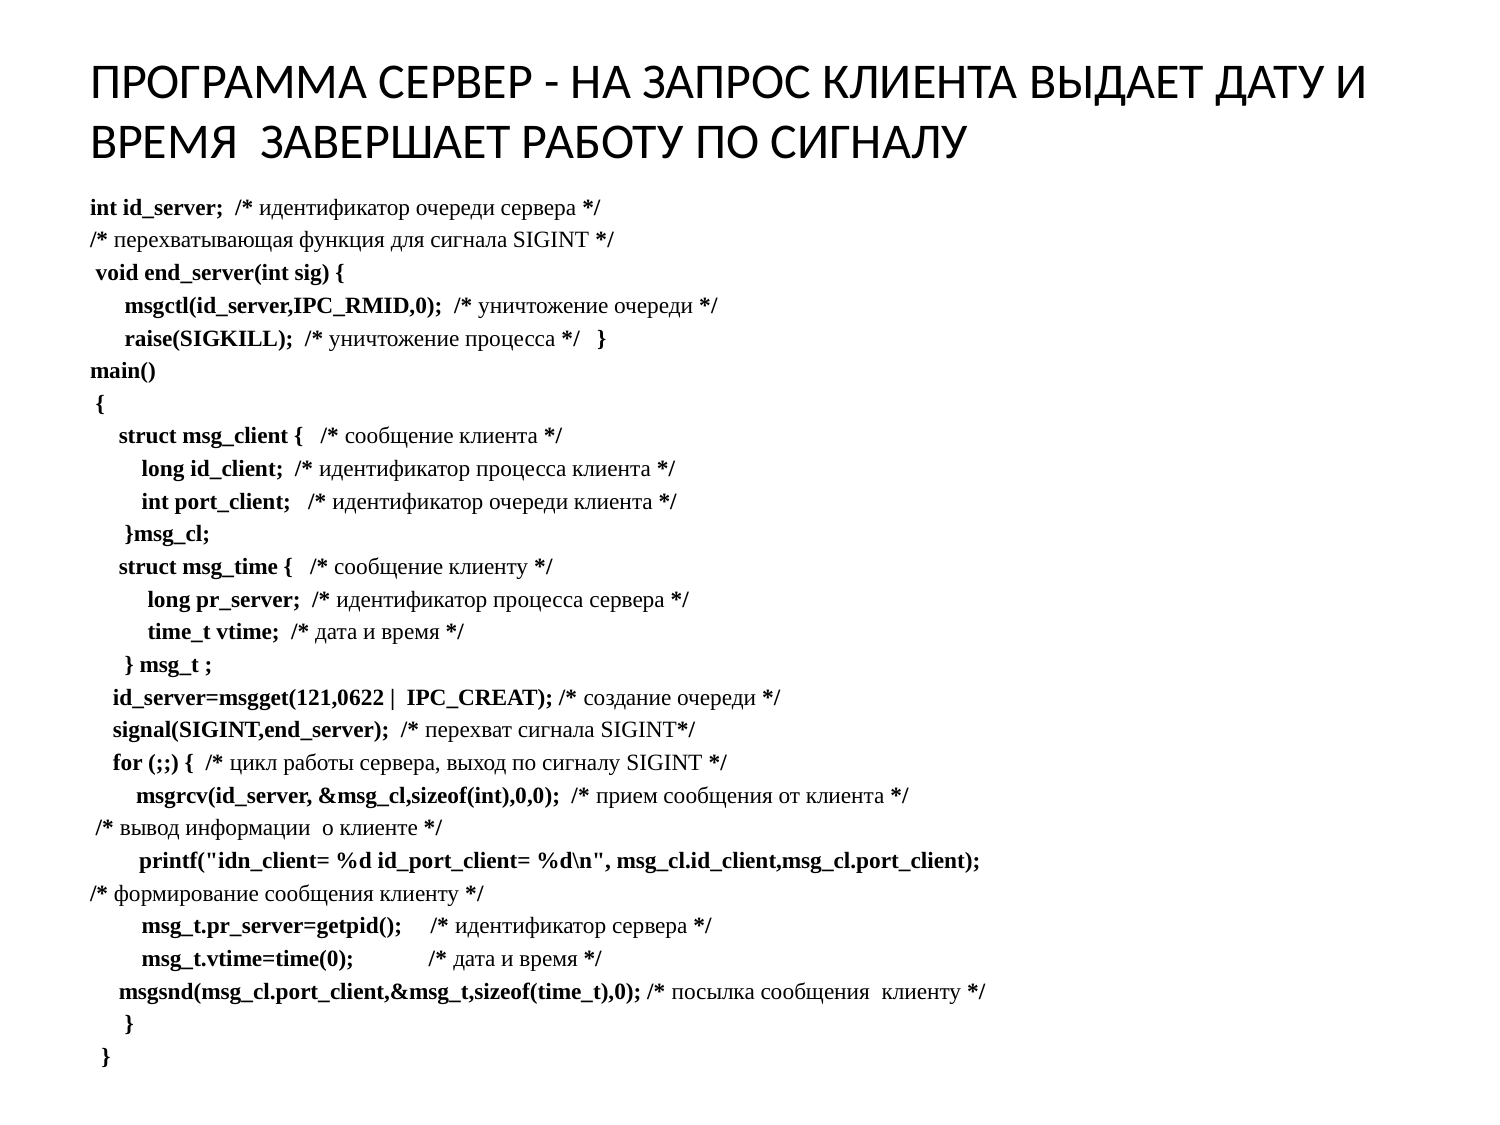

# ПРОГРАММА СЕРВЕР - НА ЗАПРОС КЛИЕНТА ВЫДАЕТ ДАТУ И ВРЕМЯ  ЗАВЕРШАЕТ РАБОТУ ПО СИГНАЛУ
int id_server;  /* идентификатор очереди сервера */
/* перехватывающая функция для сигнала SIGINT */
 void end_server(int sig) {
      msgctl(id_server,IPC_RMID,0);  /* уничтожение очереди */
      raise(SIGKILL);  /* уничтожение процесса */   }
main()
 {
     struct msg_client {   /* сообщение клиента */
         long id_client;  /* идентификатор процесса клиента */
         int port_client;   /* идентификатор очереди клиента */
      }msg_cl;
     struct msg_time {   /* сообщение клиенту */
          long pr_server;  /* идентификатор процесса сервера */
          time_t vtime;  /* дата и время */
      } msg_t ;
    id_server=msgget(121,0622 |  IPC_CREAT); /* создание очереди */
    signal(SIGINT,end_server);  /* перехват сигнала SIGINT*/
    for (;;) {  /* цикл работы сервера, выход по сигналу SIGINT */
        msgrcv(id_server, &msg_cl,sizeof(int),0,0);  /* прием сообщения от клиента */
 /* вывод информации  o клиенте */
     	printf("idn_client= %d id_port_client= %d\n", msg_cl.id_client,msg_cl.port_client);
/* формирование сообщения клиенту */
         msg_t.pr_server=getpid();     /* идентификатор сервера */
         msg_t.vtime=time(0);             /* дата и время */
     msgsnd(msg_cl.port_client,&msg_t,sizeof(time_t),0); /* посылка сообщения  клиенту */
      }
  }